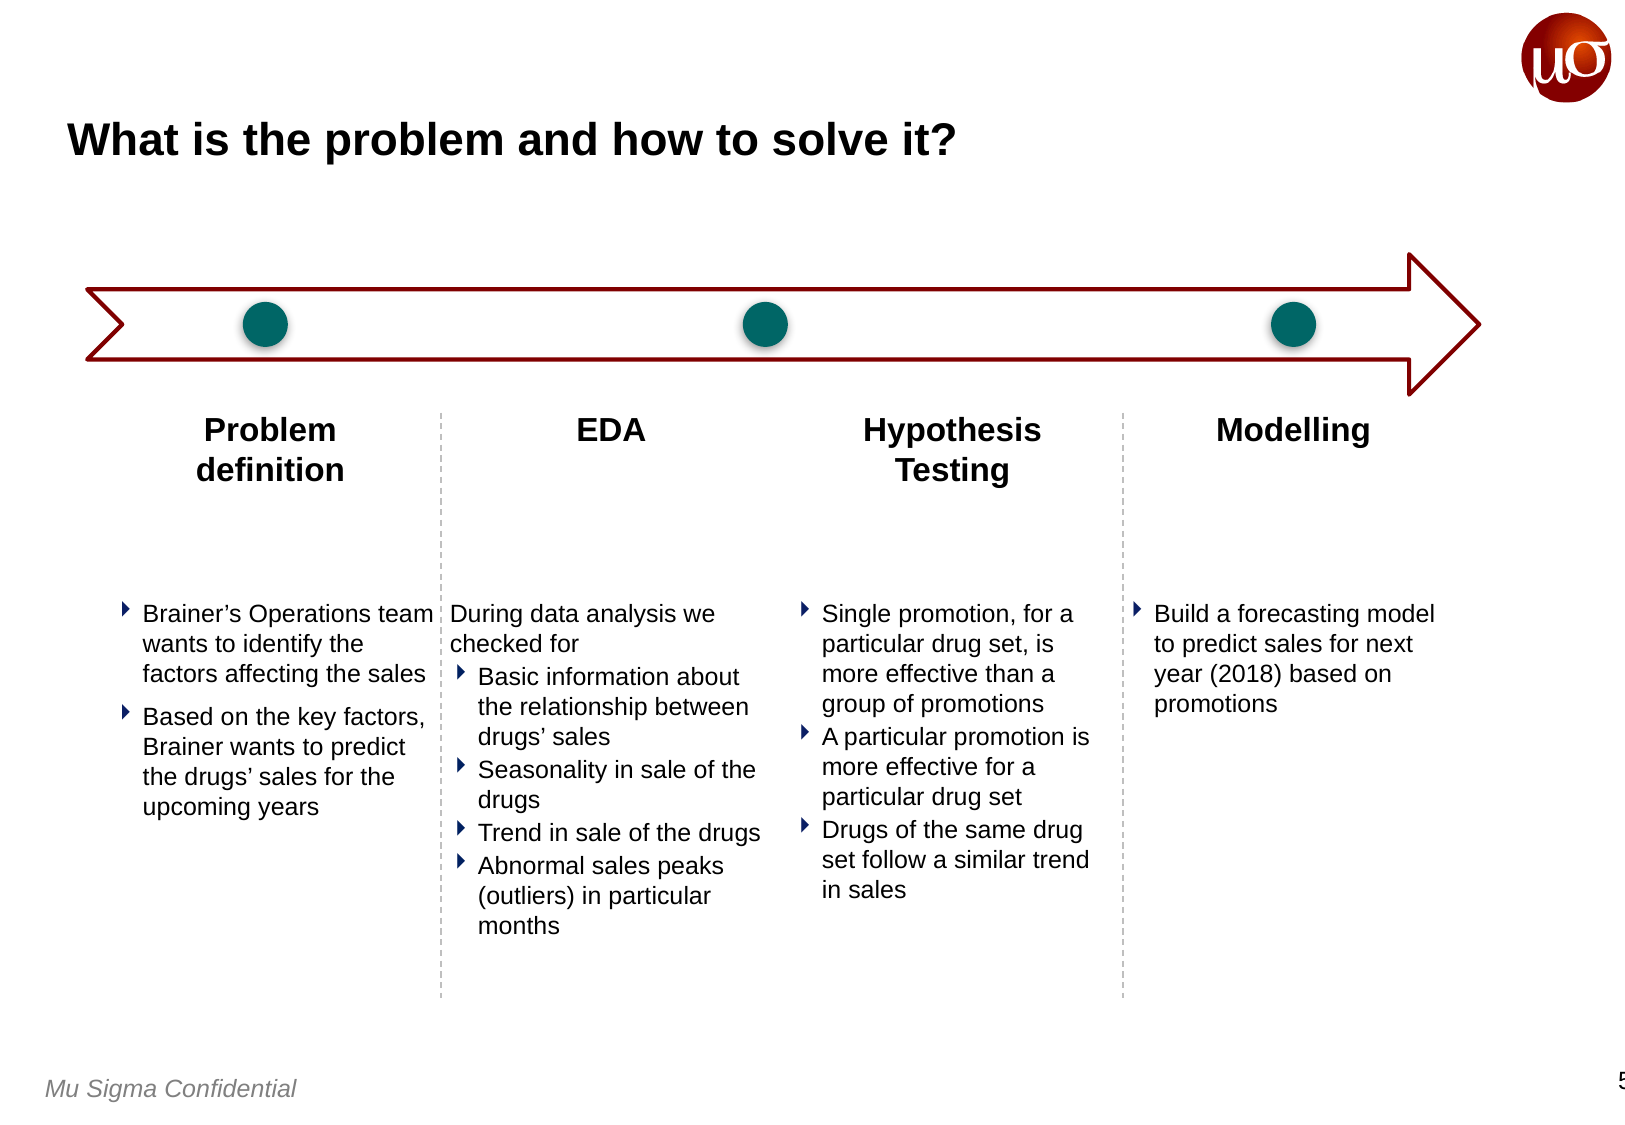

# What is the problem and how to solve it?

Problem definition
EDA
Hypothesis Testing
Modelling
Brainer’s Operations team wants to identify the factors affecting the sales
Based on the key factors, Brainer wants to predict the drugs’ sales for the upcoming years

During data analysis we checked for
Basic information about the relationship between drugs’ sales
Seasonality in sale of the drugs
Trend in sale of the drugs
Abnormal sales peaks (outliers) in particular months
Single promotion, for a particular drug set, is more effective than a group of promotions
A particular promotion is more effective for a particular drug set
Drugs of the same drug set follow a similar trend in sales
Build a forecasting model to predict sales for next year (2018) based on promotions